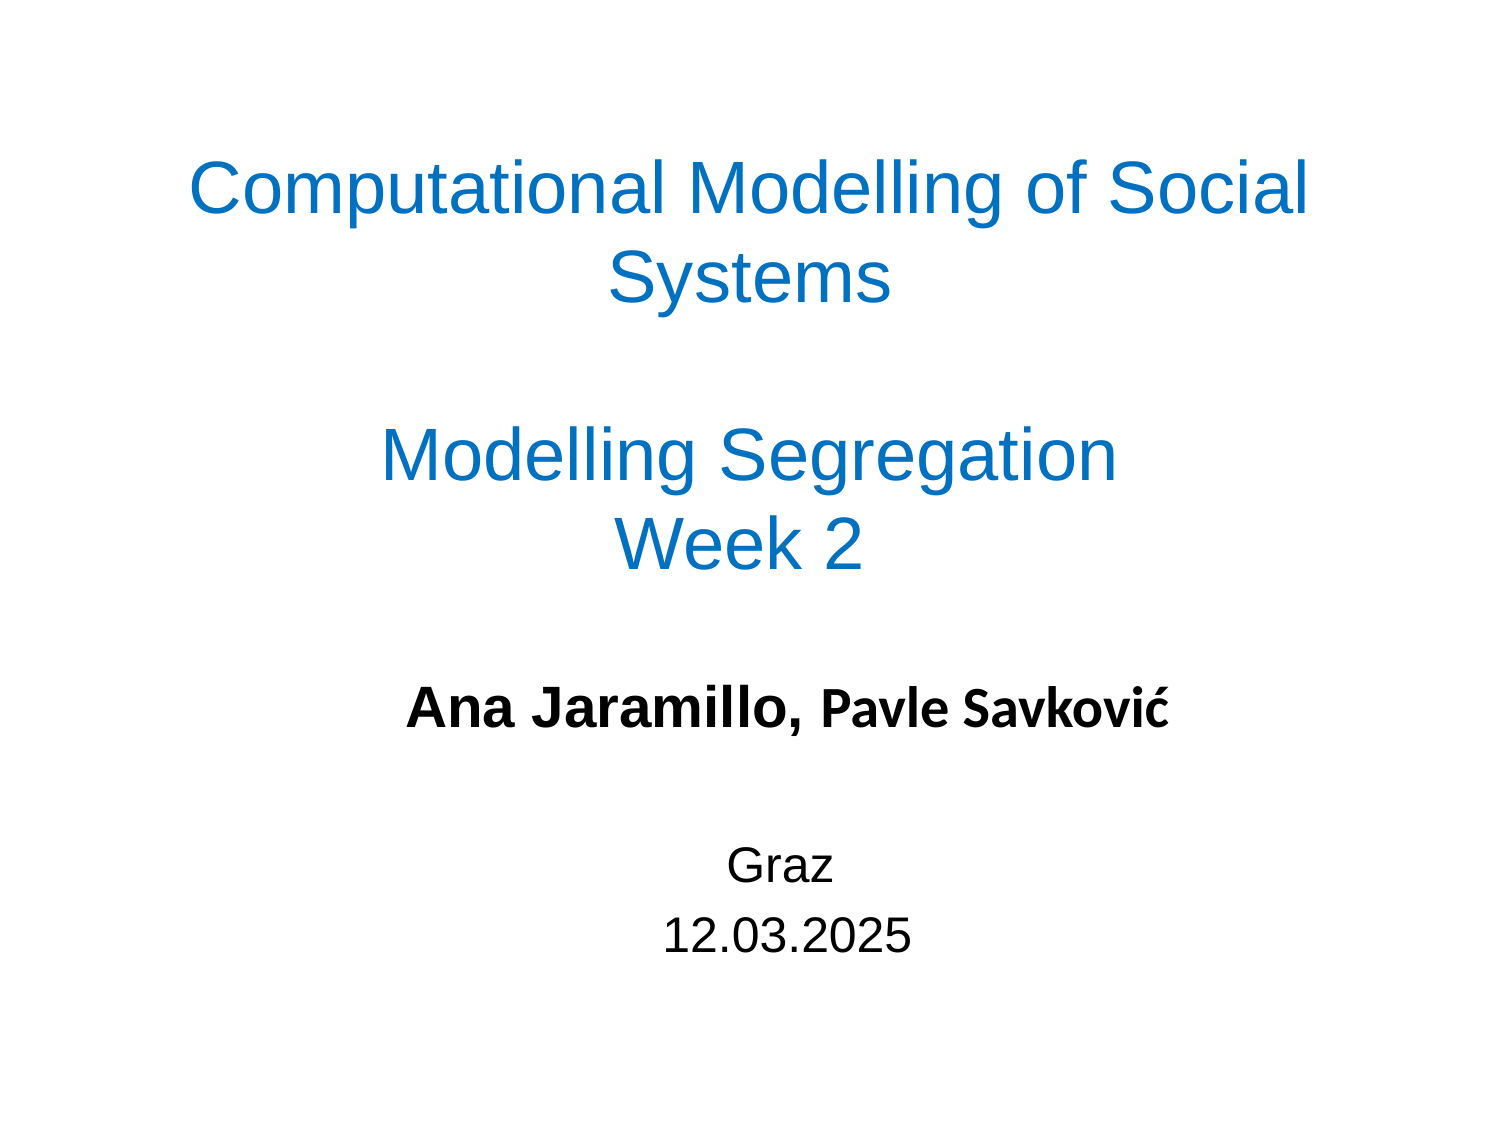

# Computational Modelling of Social Systems Modelling Segregation Week 2

Ana Jaramillo, Pavle Savković

Graz
12.03.2025
1